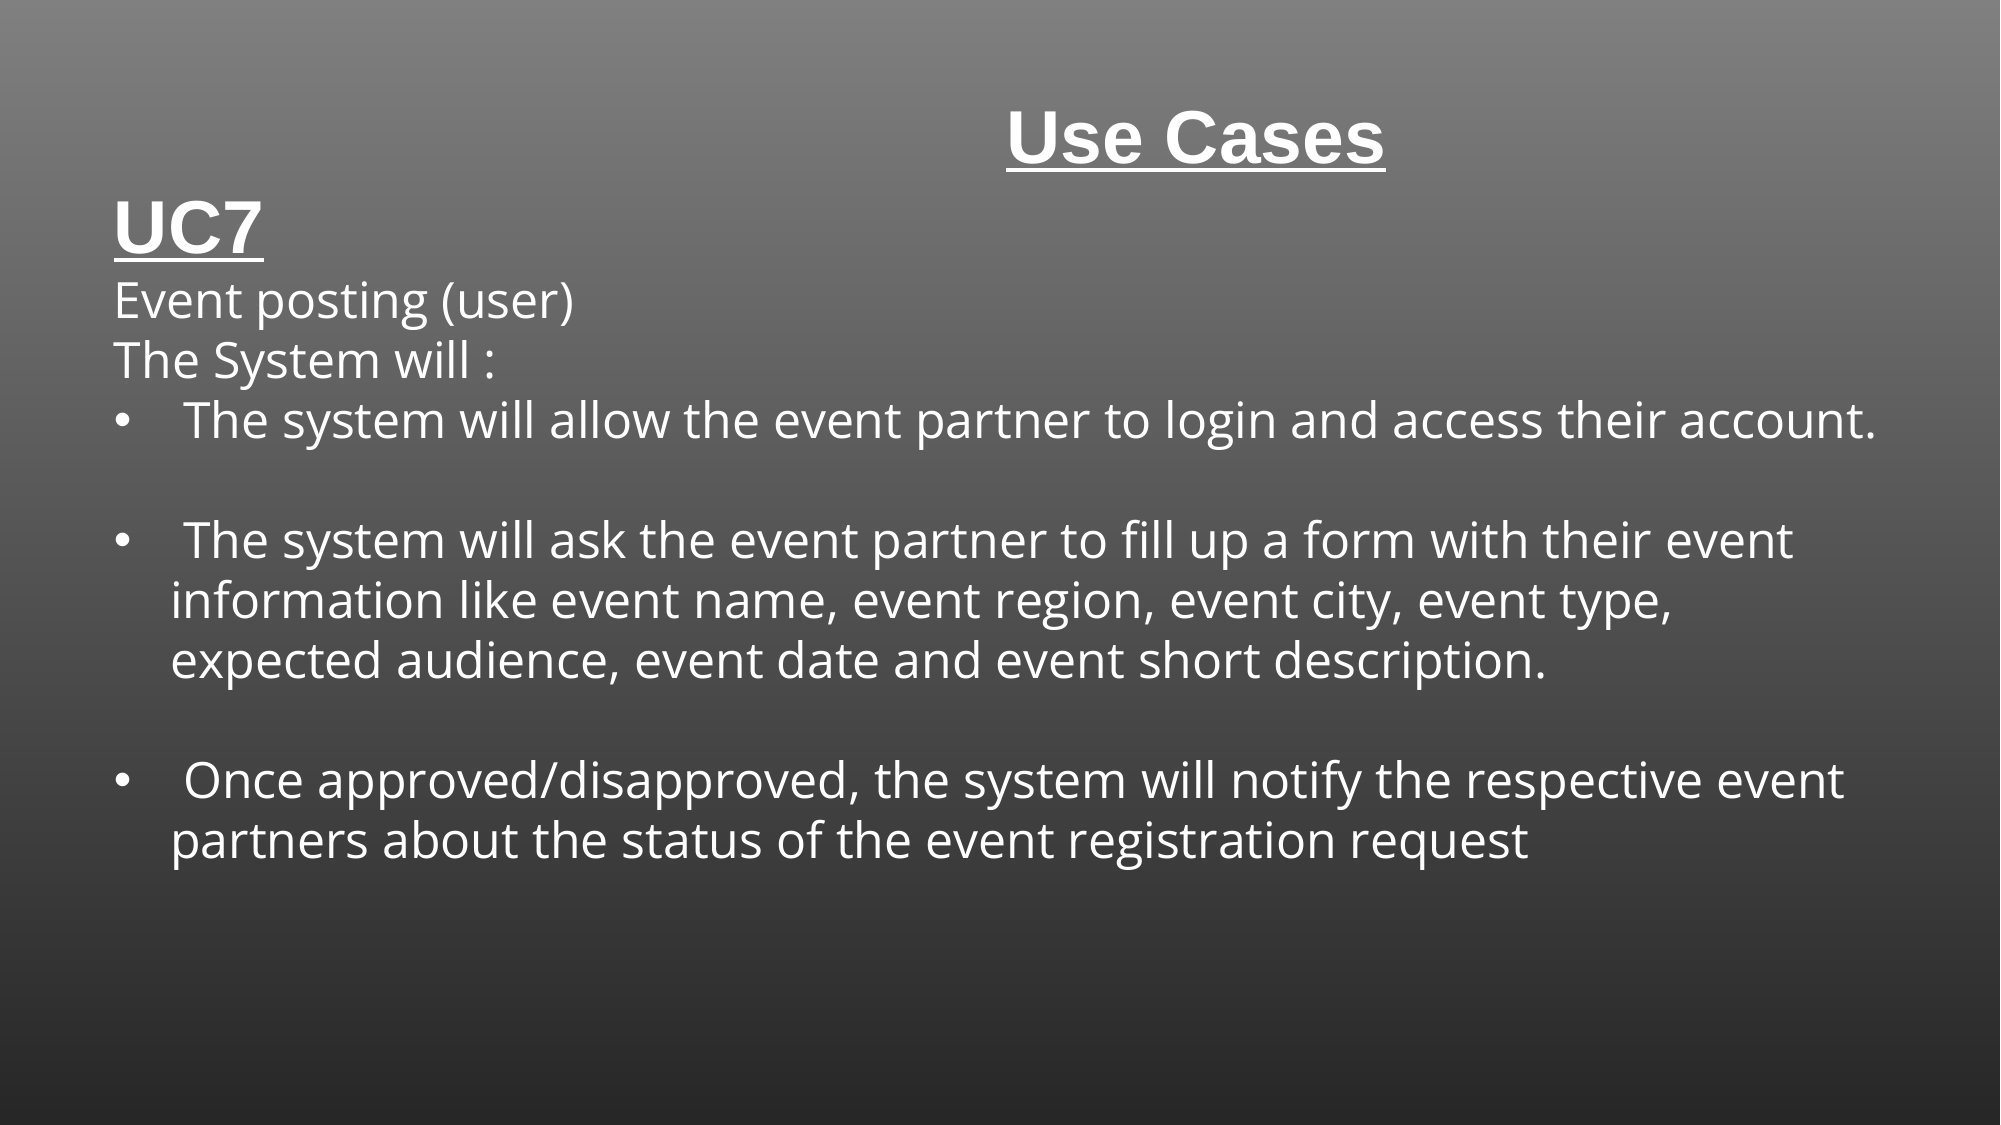

Use Cases
UC7
Event posting (user)
The System will :
 The system will allow the event partner to login and access their account.

 The system will ask the event partner to fill up a form with their event information like event name, event region, event city, event type, expected audience, event date and event short description.

 Once approved/disapproved, the system will notify the respective event partners about the status of the event registration request